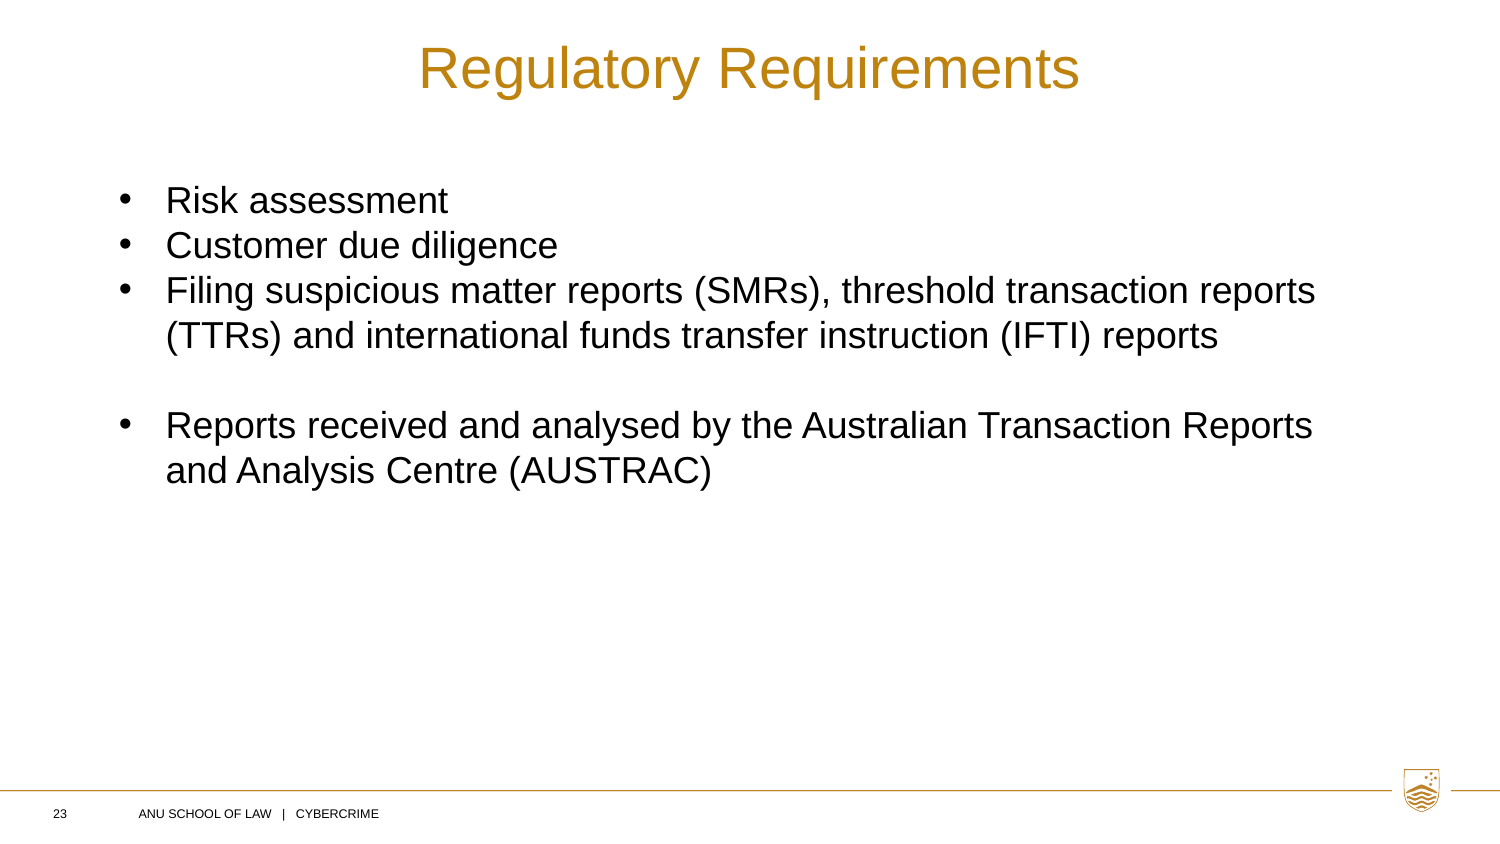

Regulatory Requirements
Risk assessment
Customer due diligence
Filing suspicious matter reports (SMRs), threshold transaction reports (TTRs) and international funds transfer instruction (IFTI) reports

Reports received and analysed by the Australian Transaction Reports and Analysis Centre (AUSTRAC)
23
ANU SCHOOL OF LAW   |   CYBERCRIME